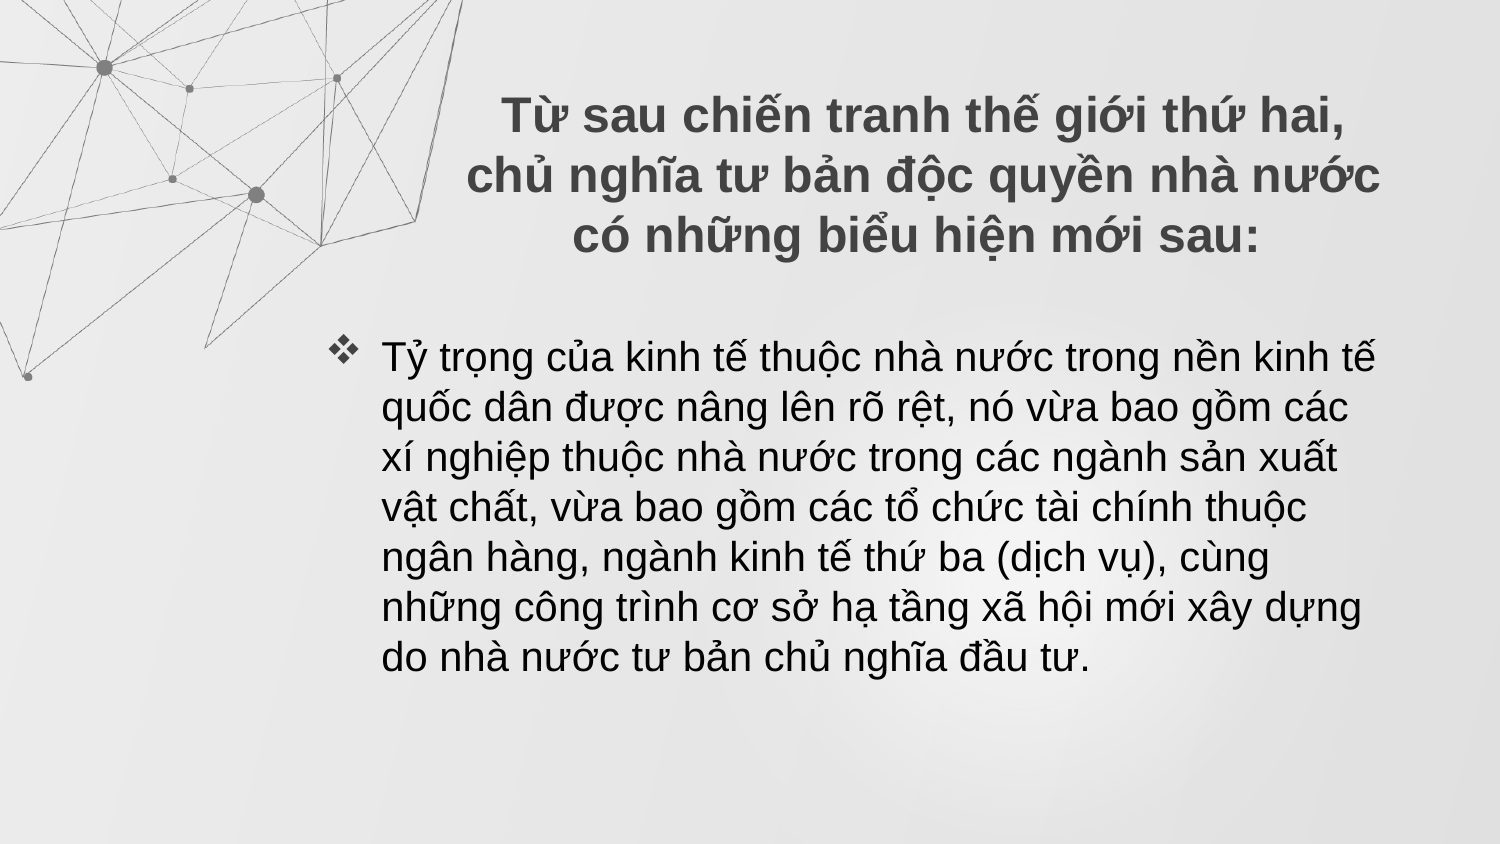

Từ sau chiến tranh thế giới thứ hai, chủ nghĩa tư bản độc quyền nhà nước có những biểu hiện mới sau:
# Tỷ trọng của kinh tế thuộc nhà nước trong nền kinh tế quốc dân được nâng lên rõ rệt, nó vừa bao gồm các xí nghiệp thuộc nhà nước trong các ngành sản xuất vật chất, vừa bao gồm các tổ chức tài chính thuộc ngân hàng, ngành kinh tế thứ ba (dịch vụ), cùng những công trình cơ sở hạ tầng xã hội mới xây dựng do nhà nước tư bản chủ nghĩa đầu tư.